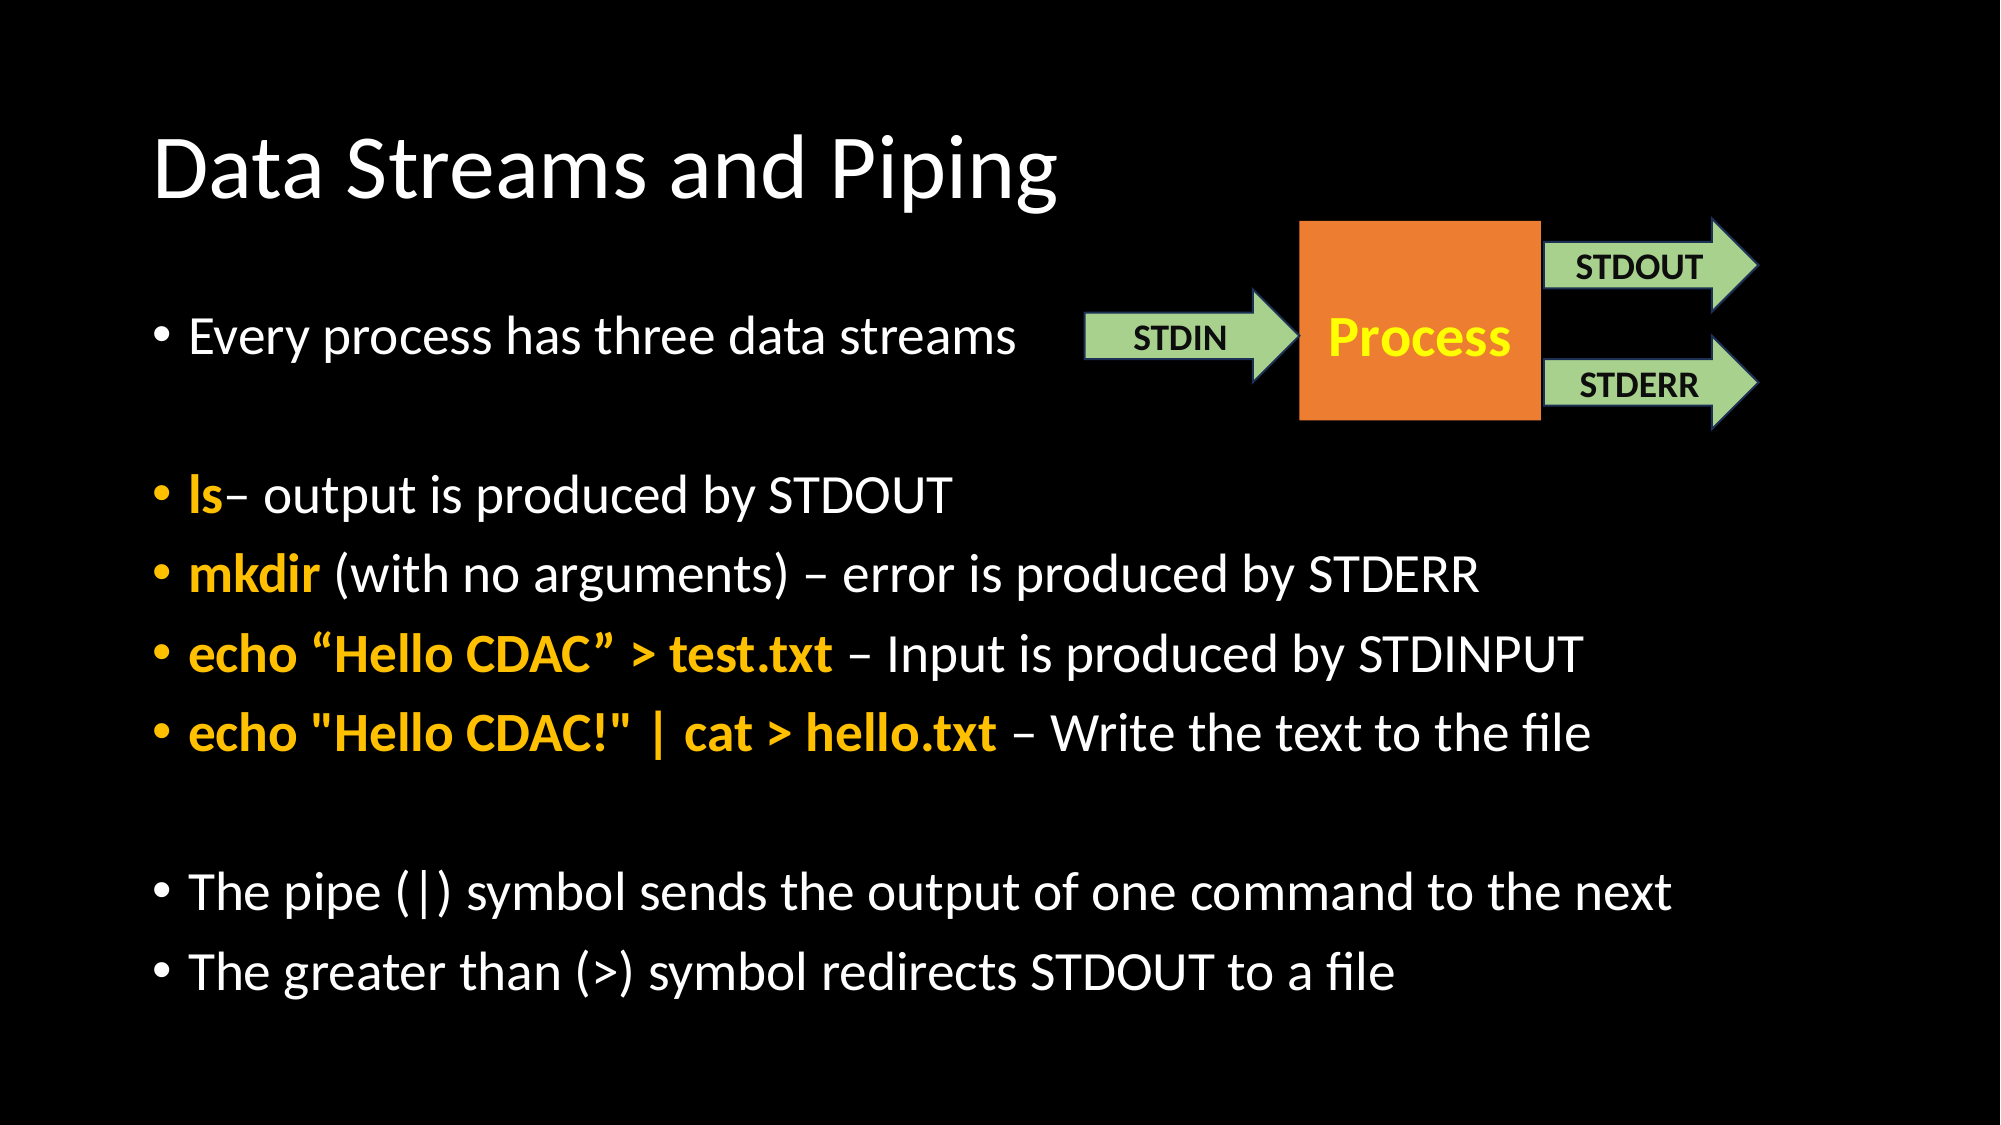

# Data Streams and Piping
STDOUT

Process

STDIN
Every process has three data streams

ls– output is produced by STDOUT
mkdir (with no arguments) – error is produced by STDERR
echo “Hello CDAC” > test.txt – Input is produced by STDINPUT
echo "Hello CDAC!" | cat > hello.txt – Write the text to the file

The pipe (|) symbol sends the output of one command to the next
The greater than (>) symbol redirects STDOUT to a file

STDERR